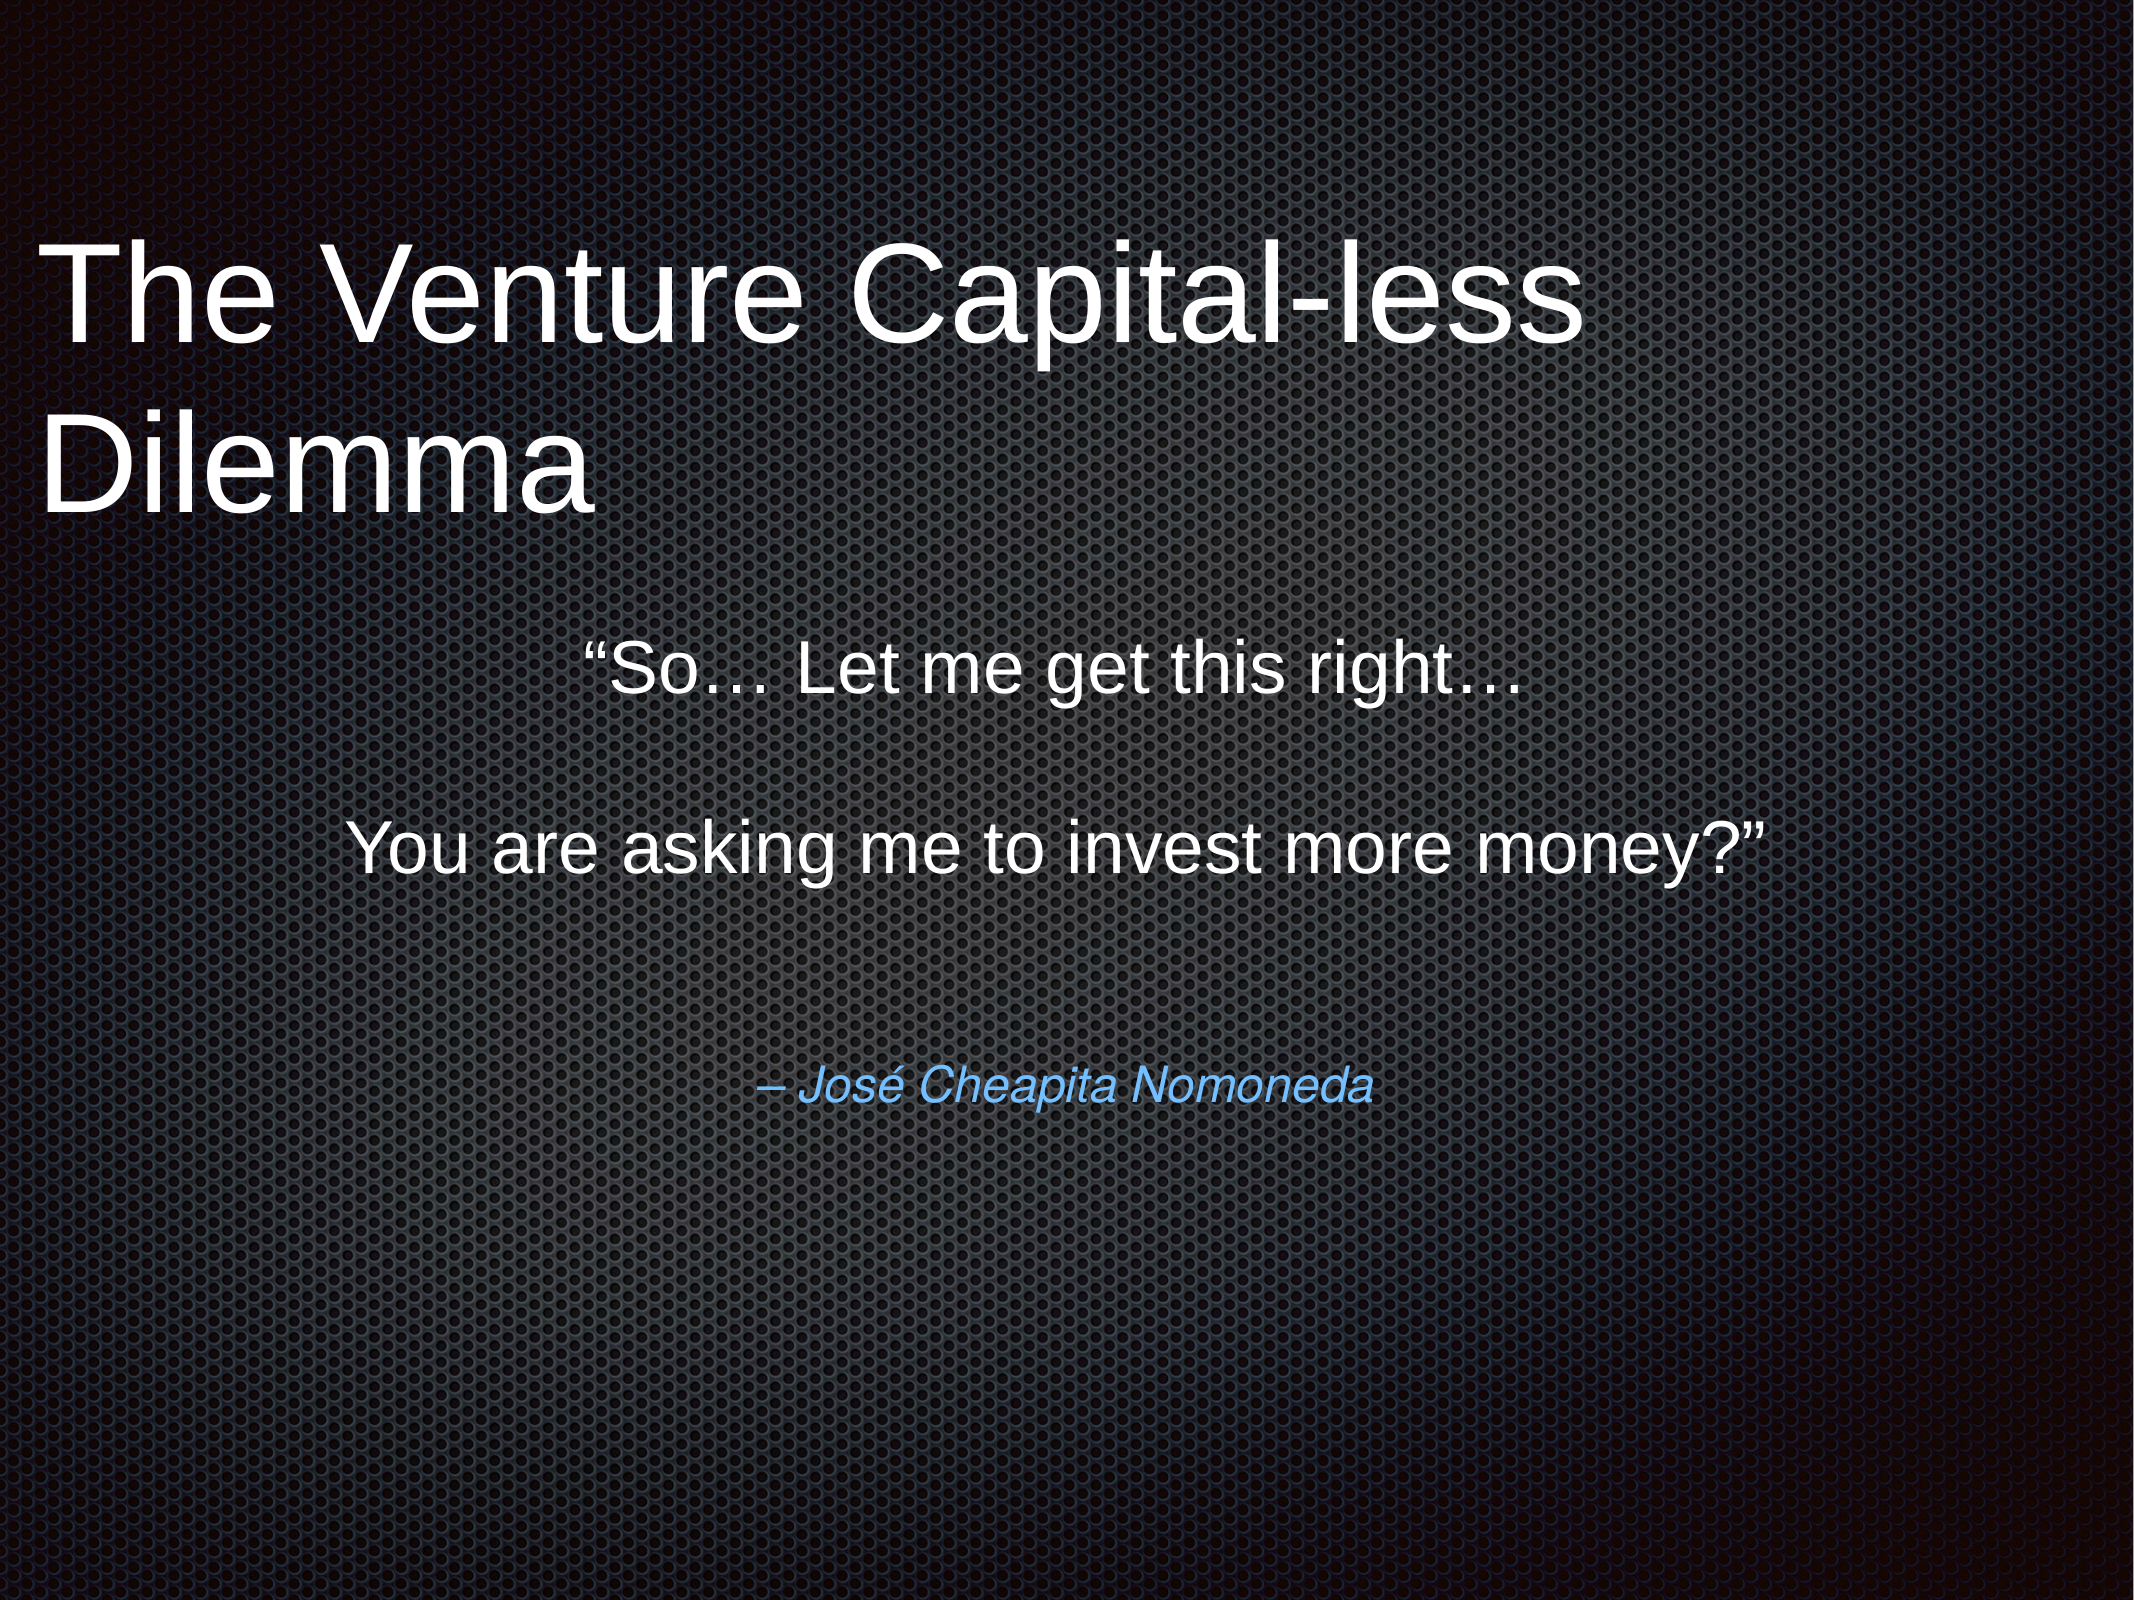

The Venture Capital-less Dilemma
“So… Let me get this right…

You are asking me to invest more money?”
– José Cheapita Nomoneda